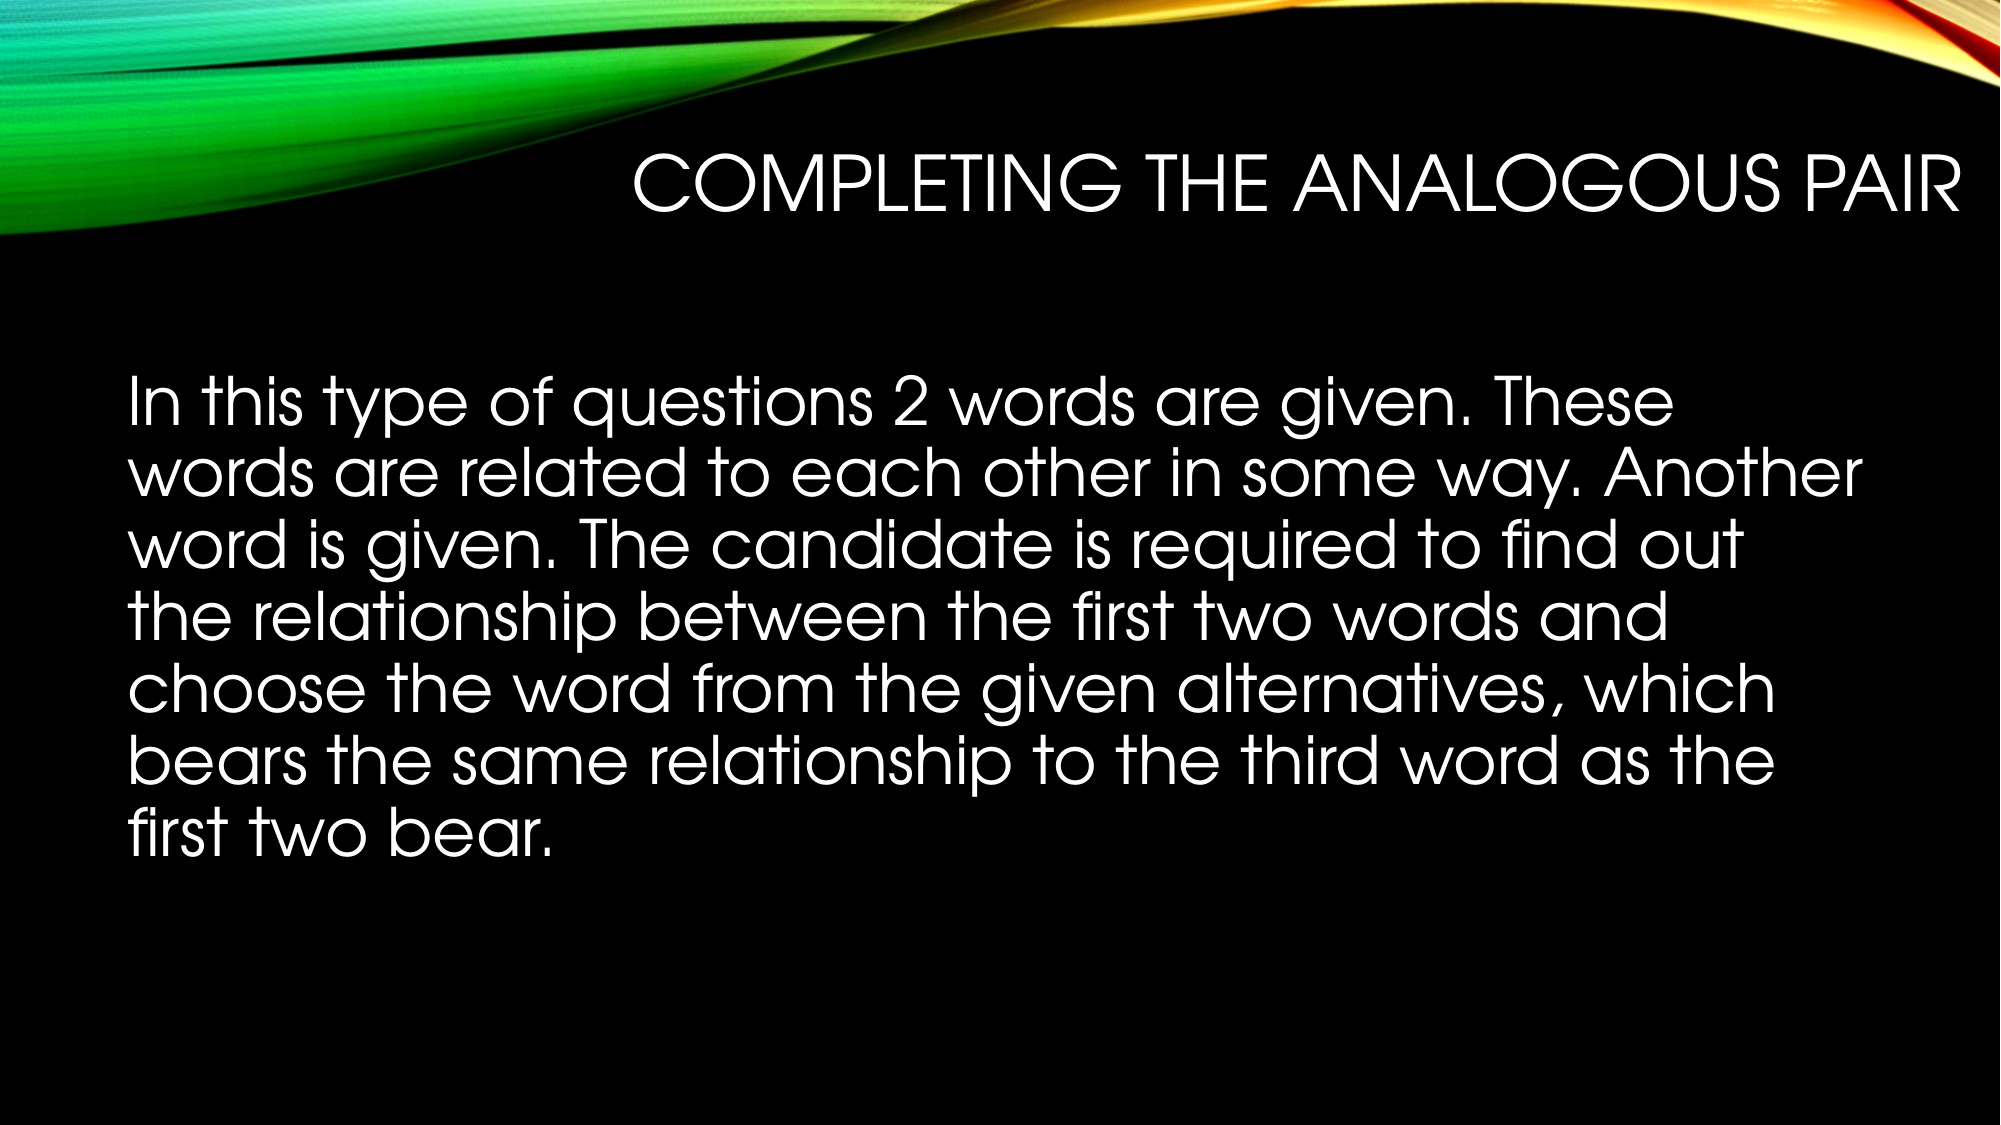

# Completing the Analogous pair
In this type of questions 2 words are given. These words are related to each other in some way. Another word is given. The candidate is required to find out the relationship between the first two words and choose the word from the given alternatives, which bears the same relationship to the third word as the first two bear.